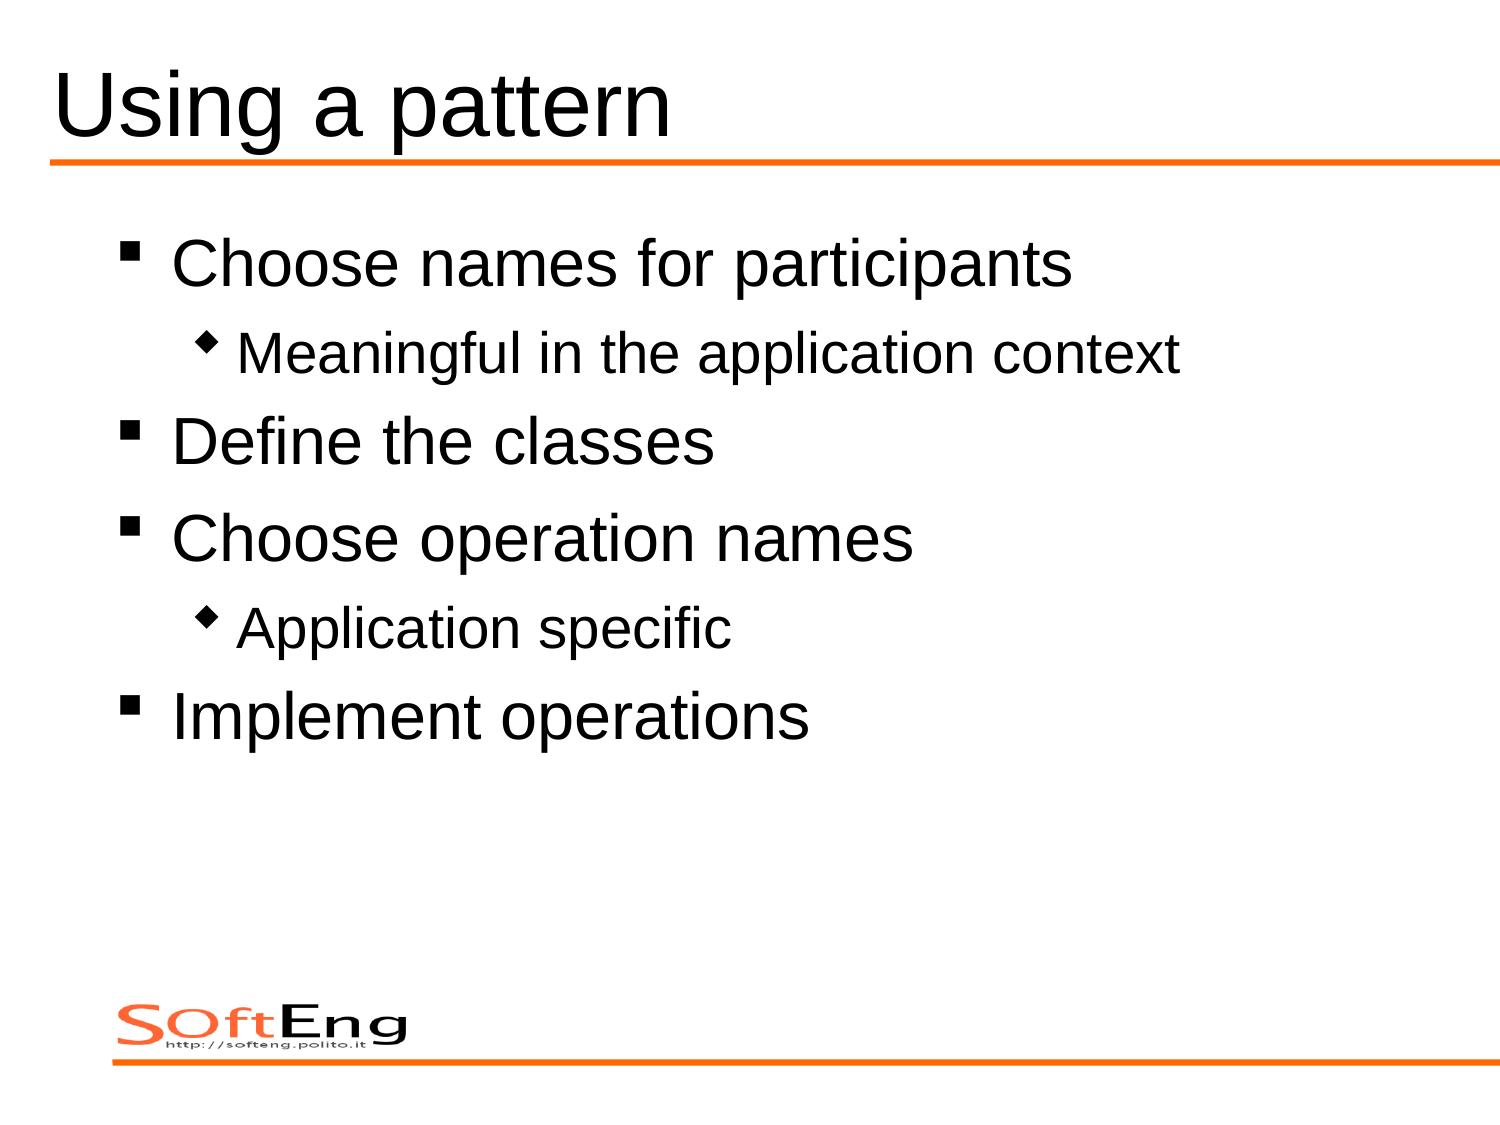

# Using a pattern
Choose names for participants
Meaningful in the application context
Define the classes
Choose operation names
Application specific
Implement operations